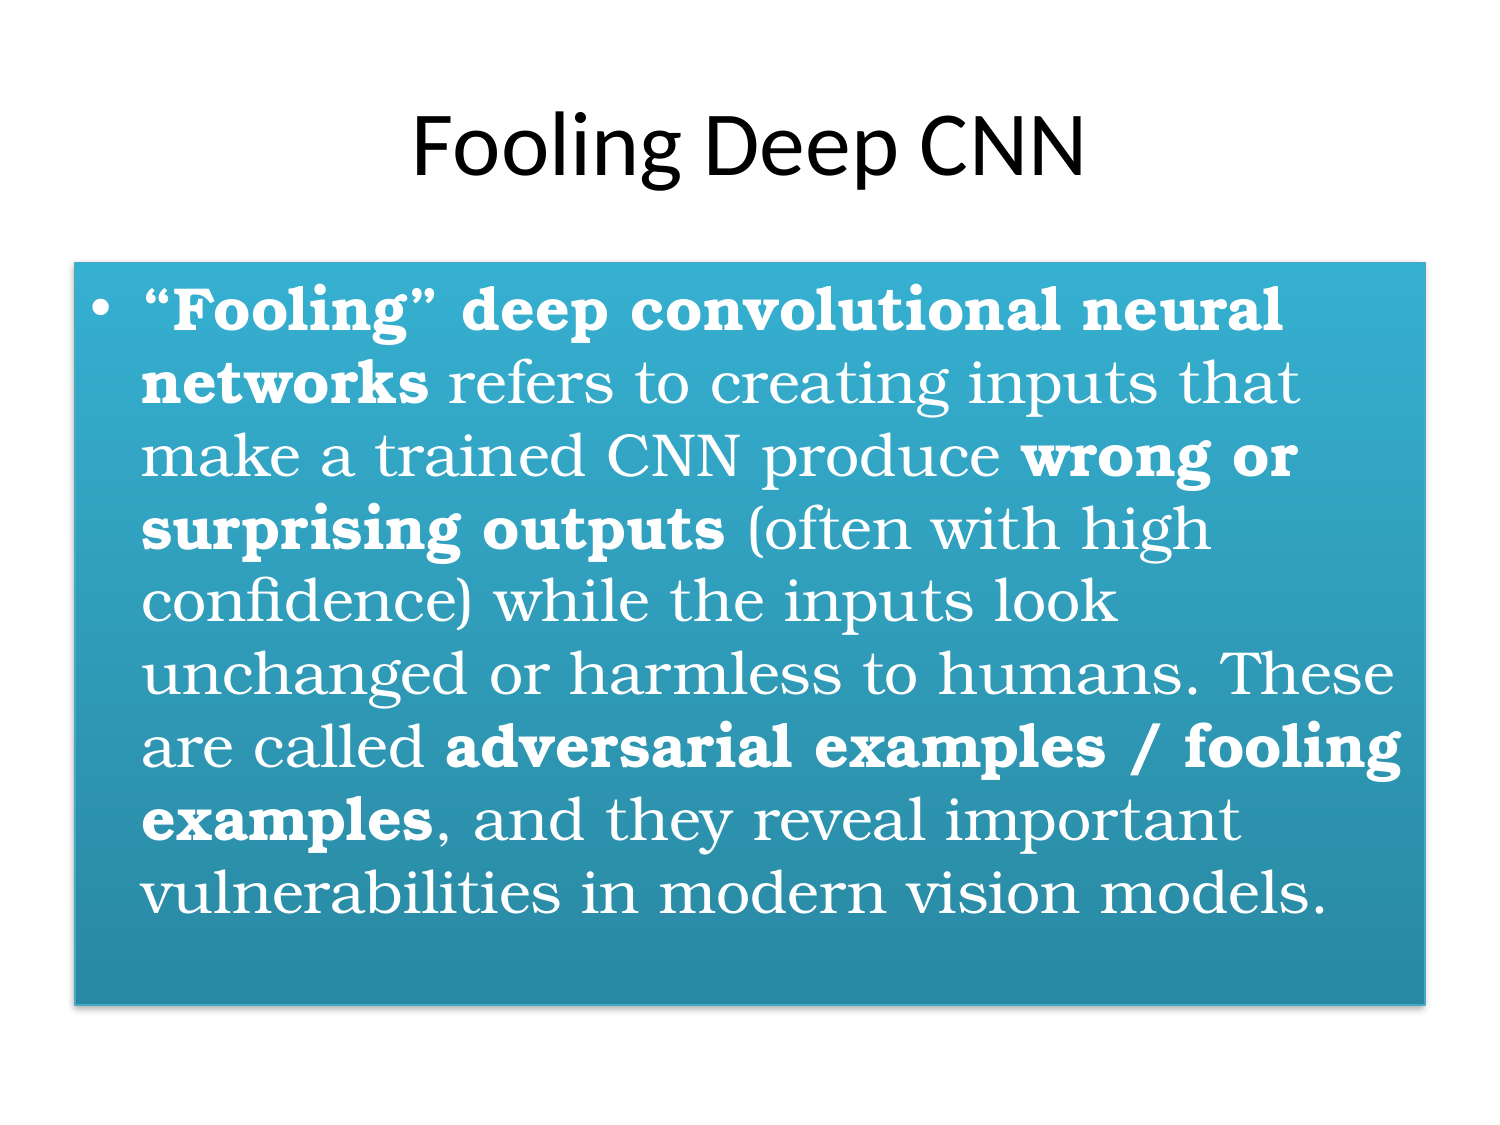

# Fooling Deep CNN
“Fooling” deep convolutional neural networks refers to creating inputs that make a trained CNN produce wrong or surprising outputs (often with high confidence) while the inputs look unchanged or harmless to humans. These are called adversarial examples / fooling examples, and they reveal important vulnerabilities in modern vision models.